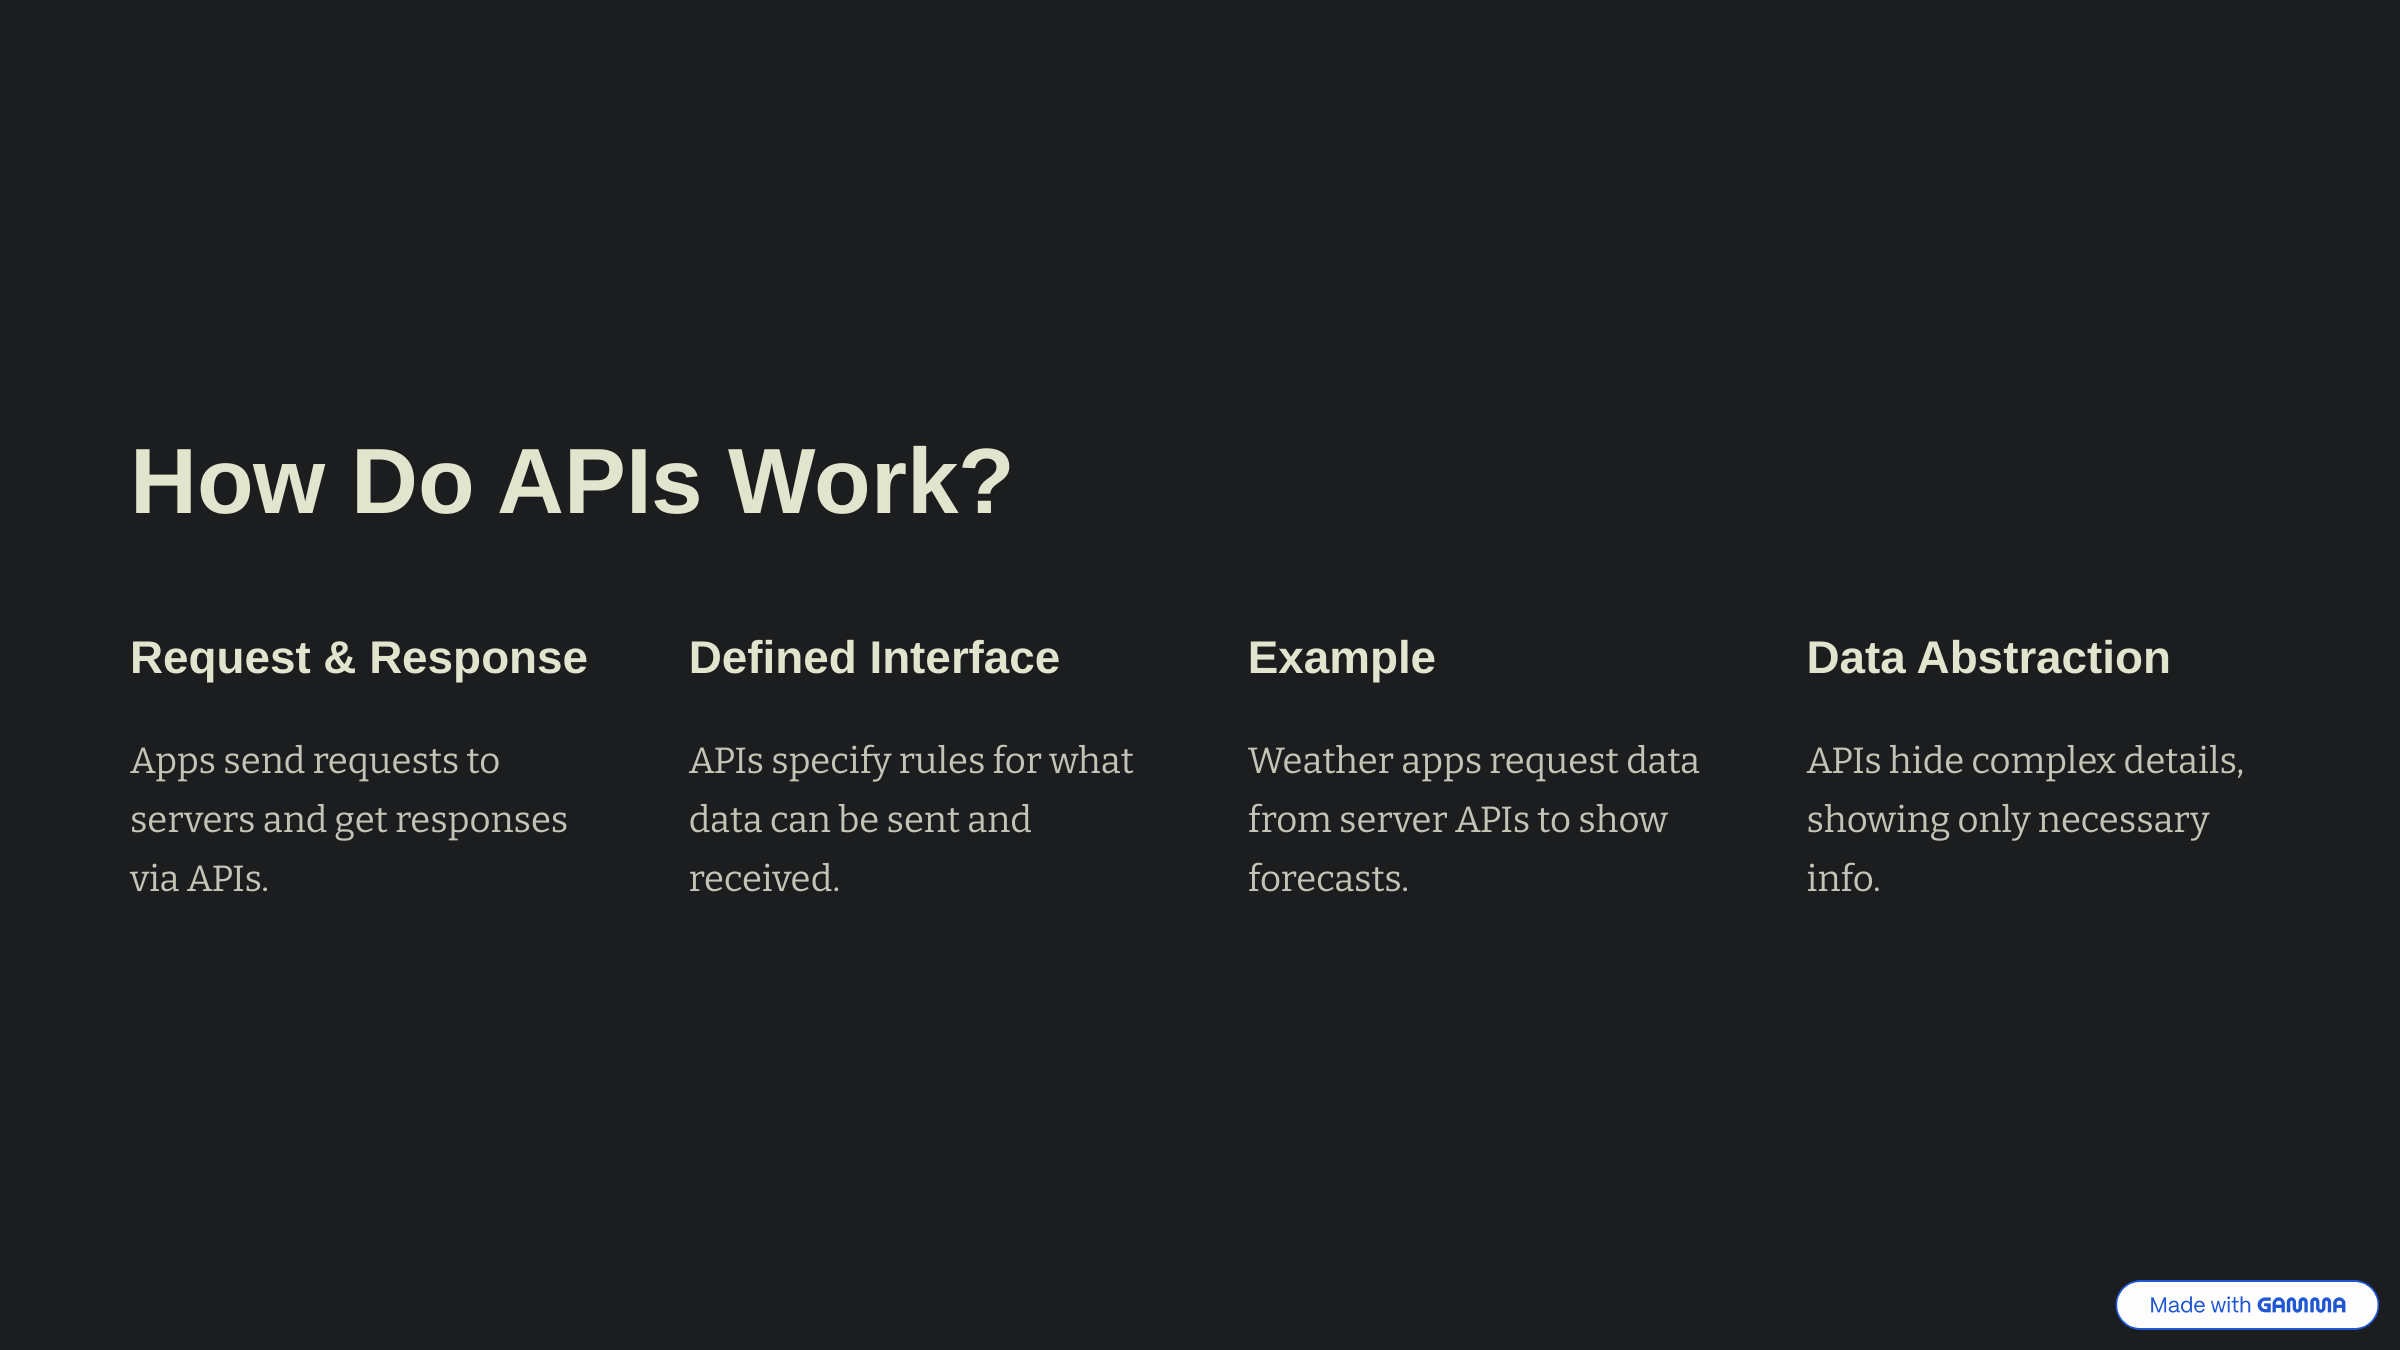

How Do APIs Work?
Request & Response
Defined Interface
Example
Data Abstraction
Apps send requests to servers and get responses via APIs.
APIs specify rules for what data can be sent and received.
Weather apps request data from server APIs to show forecasts.
APIs hide complex details, showing only necessary info.